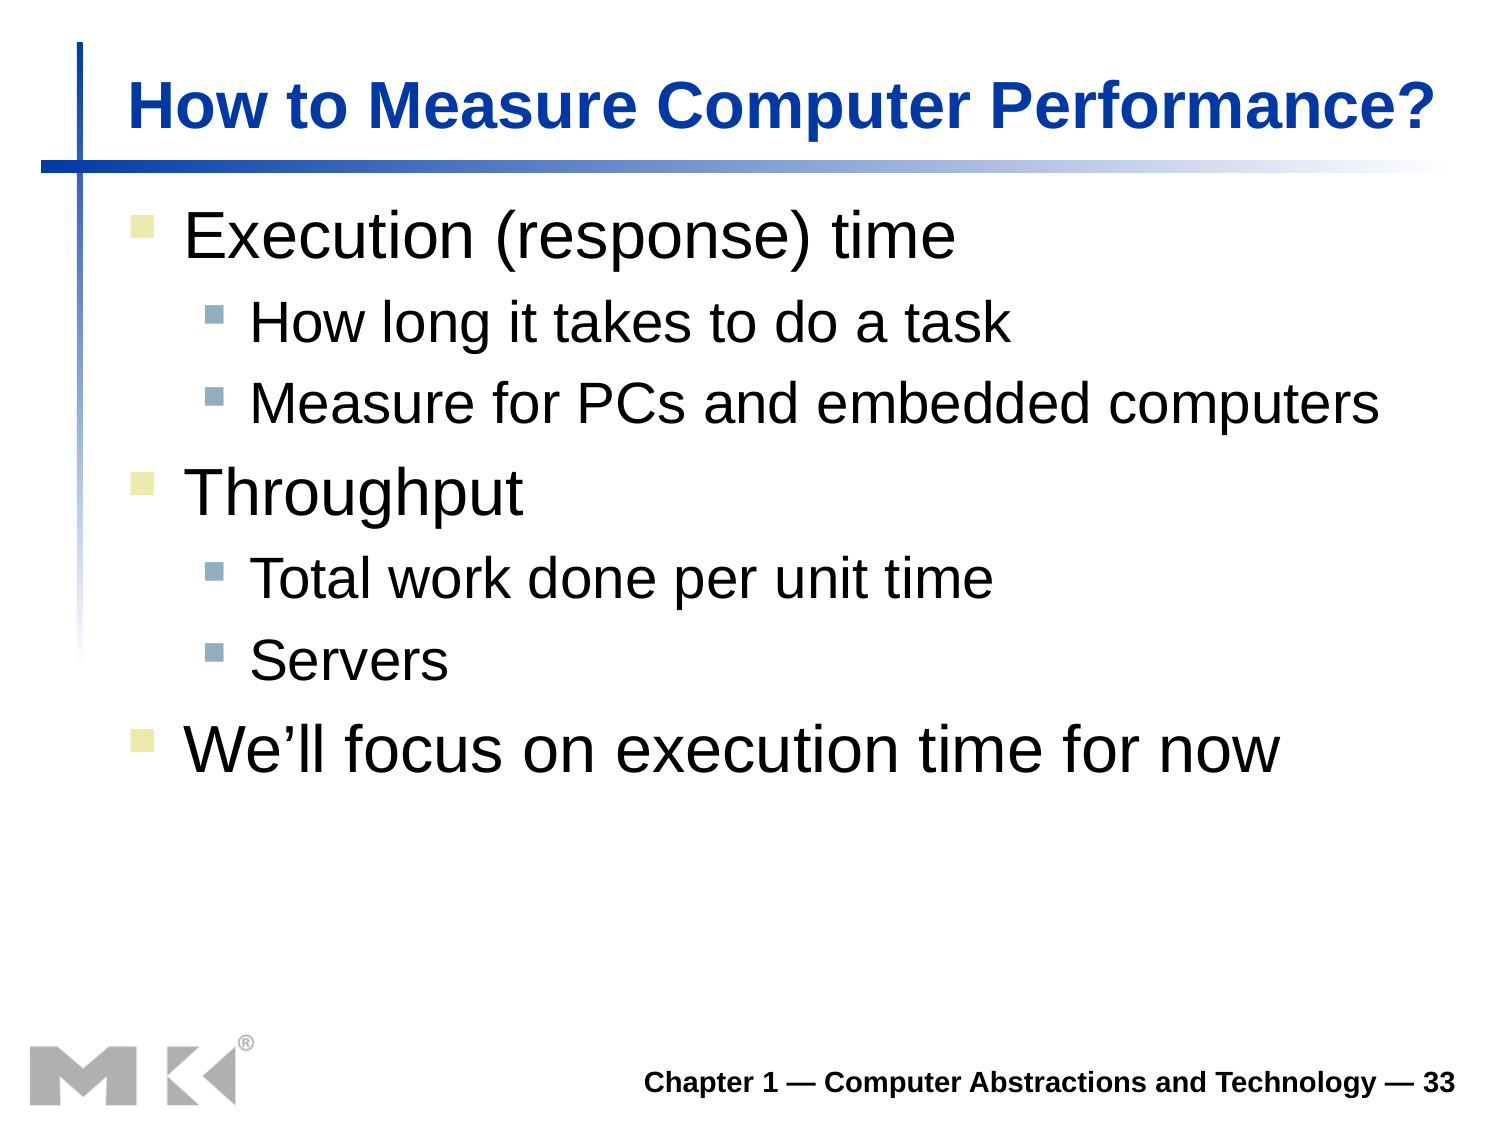

# How to Measure Computer Performance?
Execution (response) time
How long it takes to do a task
Measure for PCs and embedded computers
Throughput
Total work done per unit time
Servers
We’ll focus on execution time for now
Chapter 1 — Computer Abstractions and Technology — 33